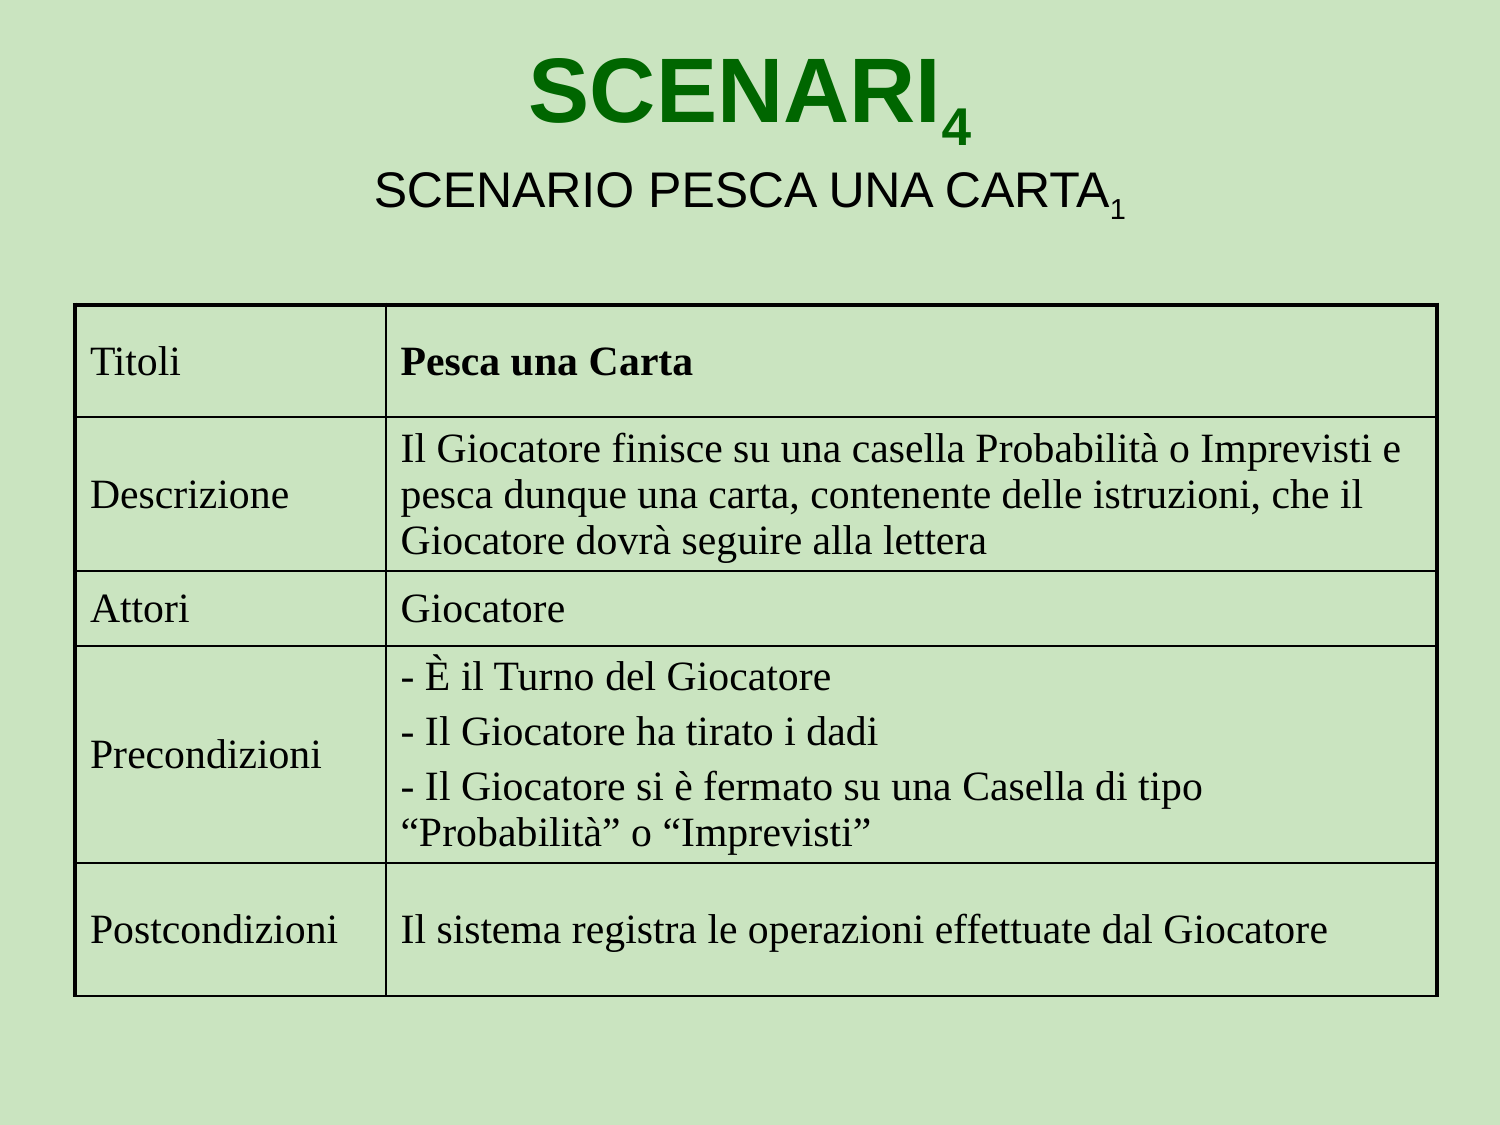

# SCENARI4
SCENARIO PESCA UNA CARTA1
| Titoli | Pesca una Carta |
| --- | --- |
| Descrizione | Il Giocatore finisce su una casella Probabilità o Imprevisti e pesca dunque una carta, contenente delle istruzioni, che il Giocatore dovrà seguire alla lettera |
| Attori | Giocatore |
| Precondizioni | - È il Turno del Giocatore - Il Giocatore ha tirato i dadi - Il Giocatore si è fermato su una Casella di tipo “Probabilità” o “Imprevisti” |
| Postcondizioni | Il sistema registra le operazioni effettuate dal Giocatore |